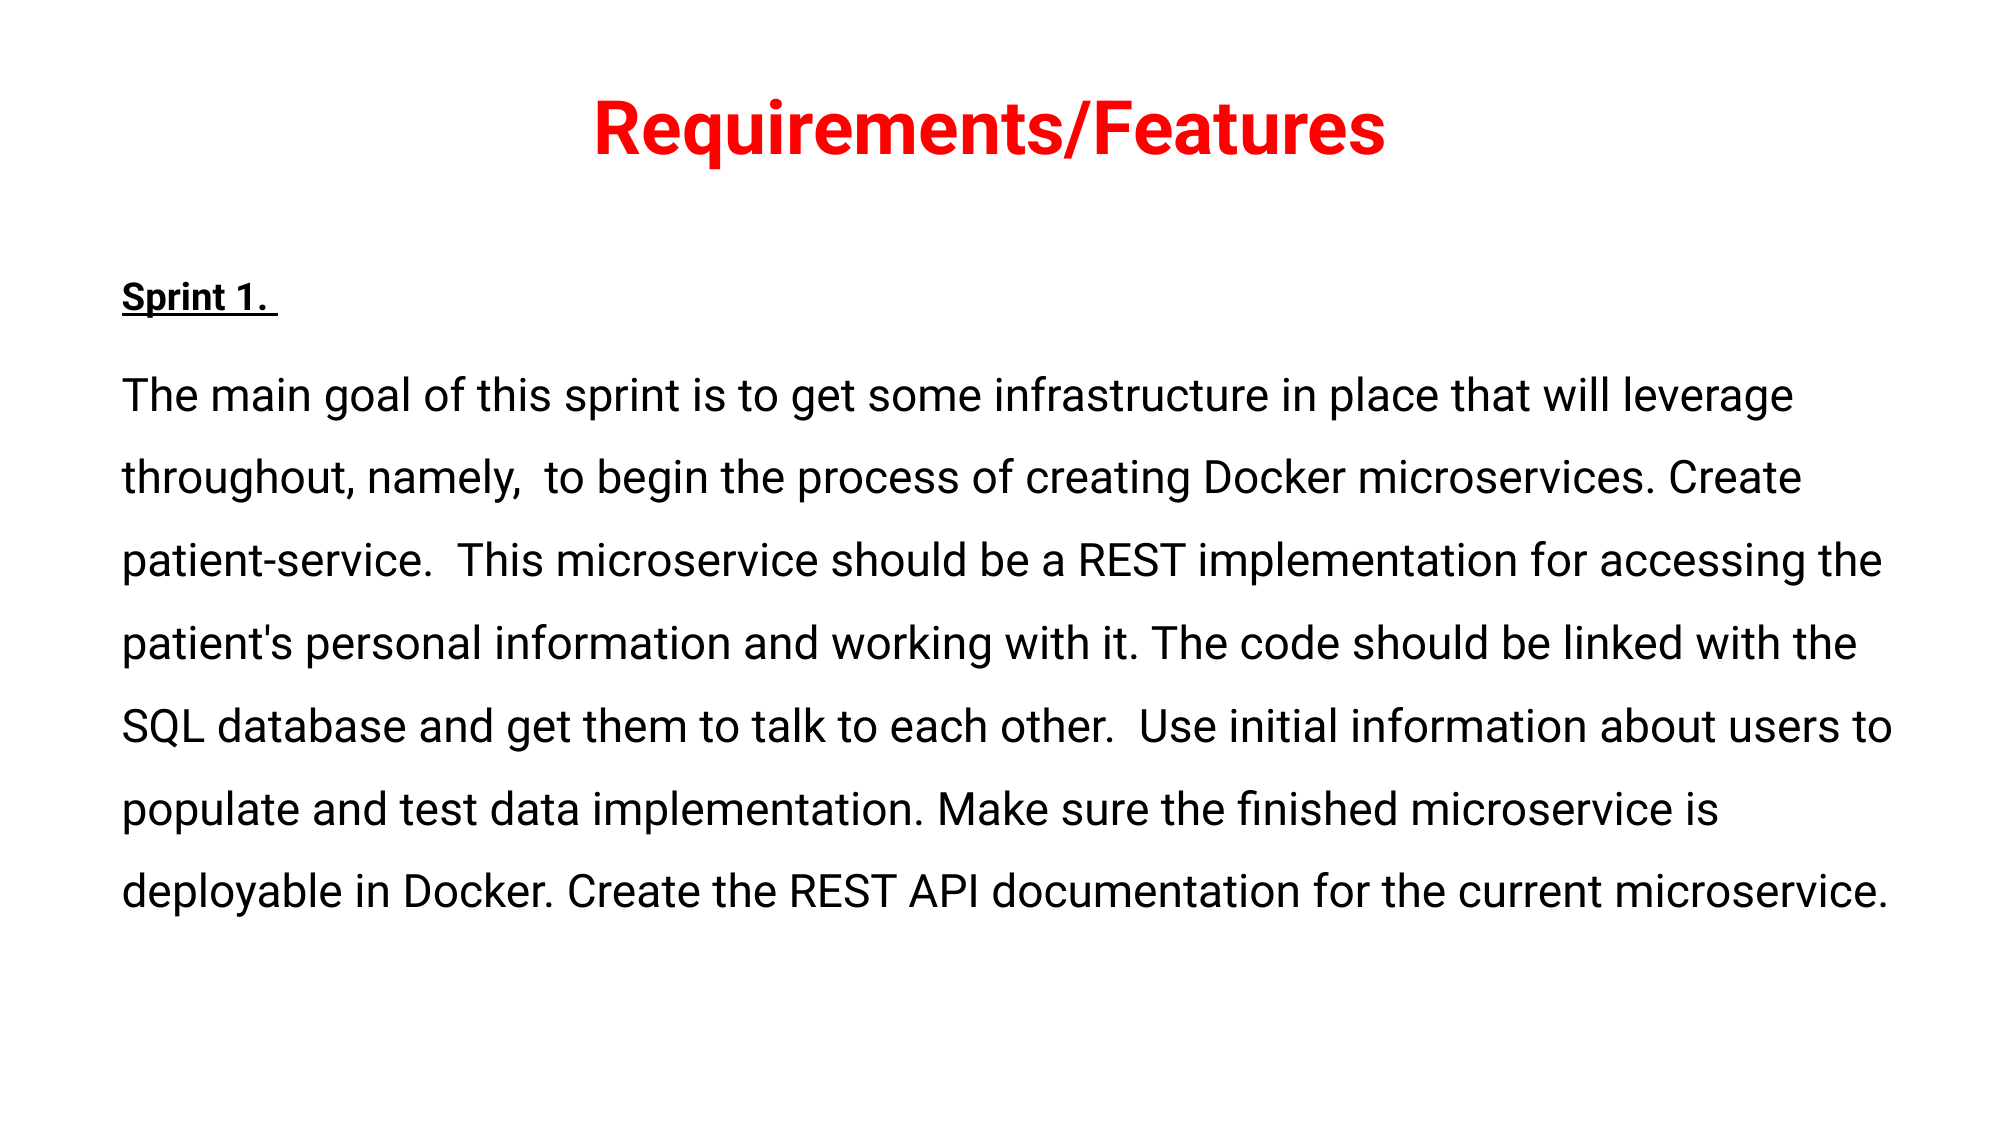

# Requirements/Features
Sprint 1.
The main goal of this sprint is to get some infrastructure in place that will leverage throughout, namely,  to begin the process of creating Docker microservices. Create patient-service.  This microservice should be a REST implementation for accessing the patient's personal information and working with it. The code should be linked with the SQL database and get them to talk to each other.  Use initial information about users to populate and test data implementation. Make sure the finished microservice is deployable in Docker. Create the REST API documentation for the current microservice.